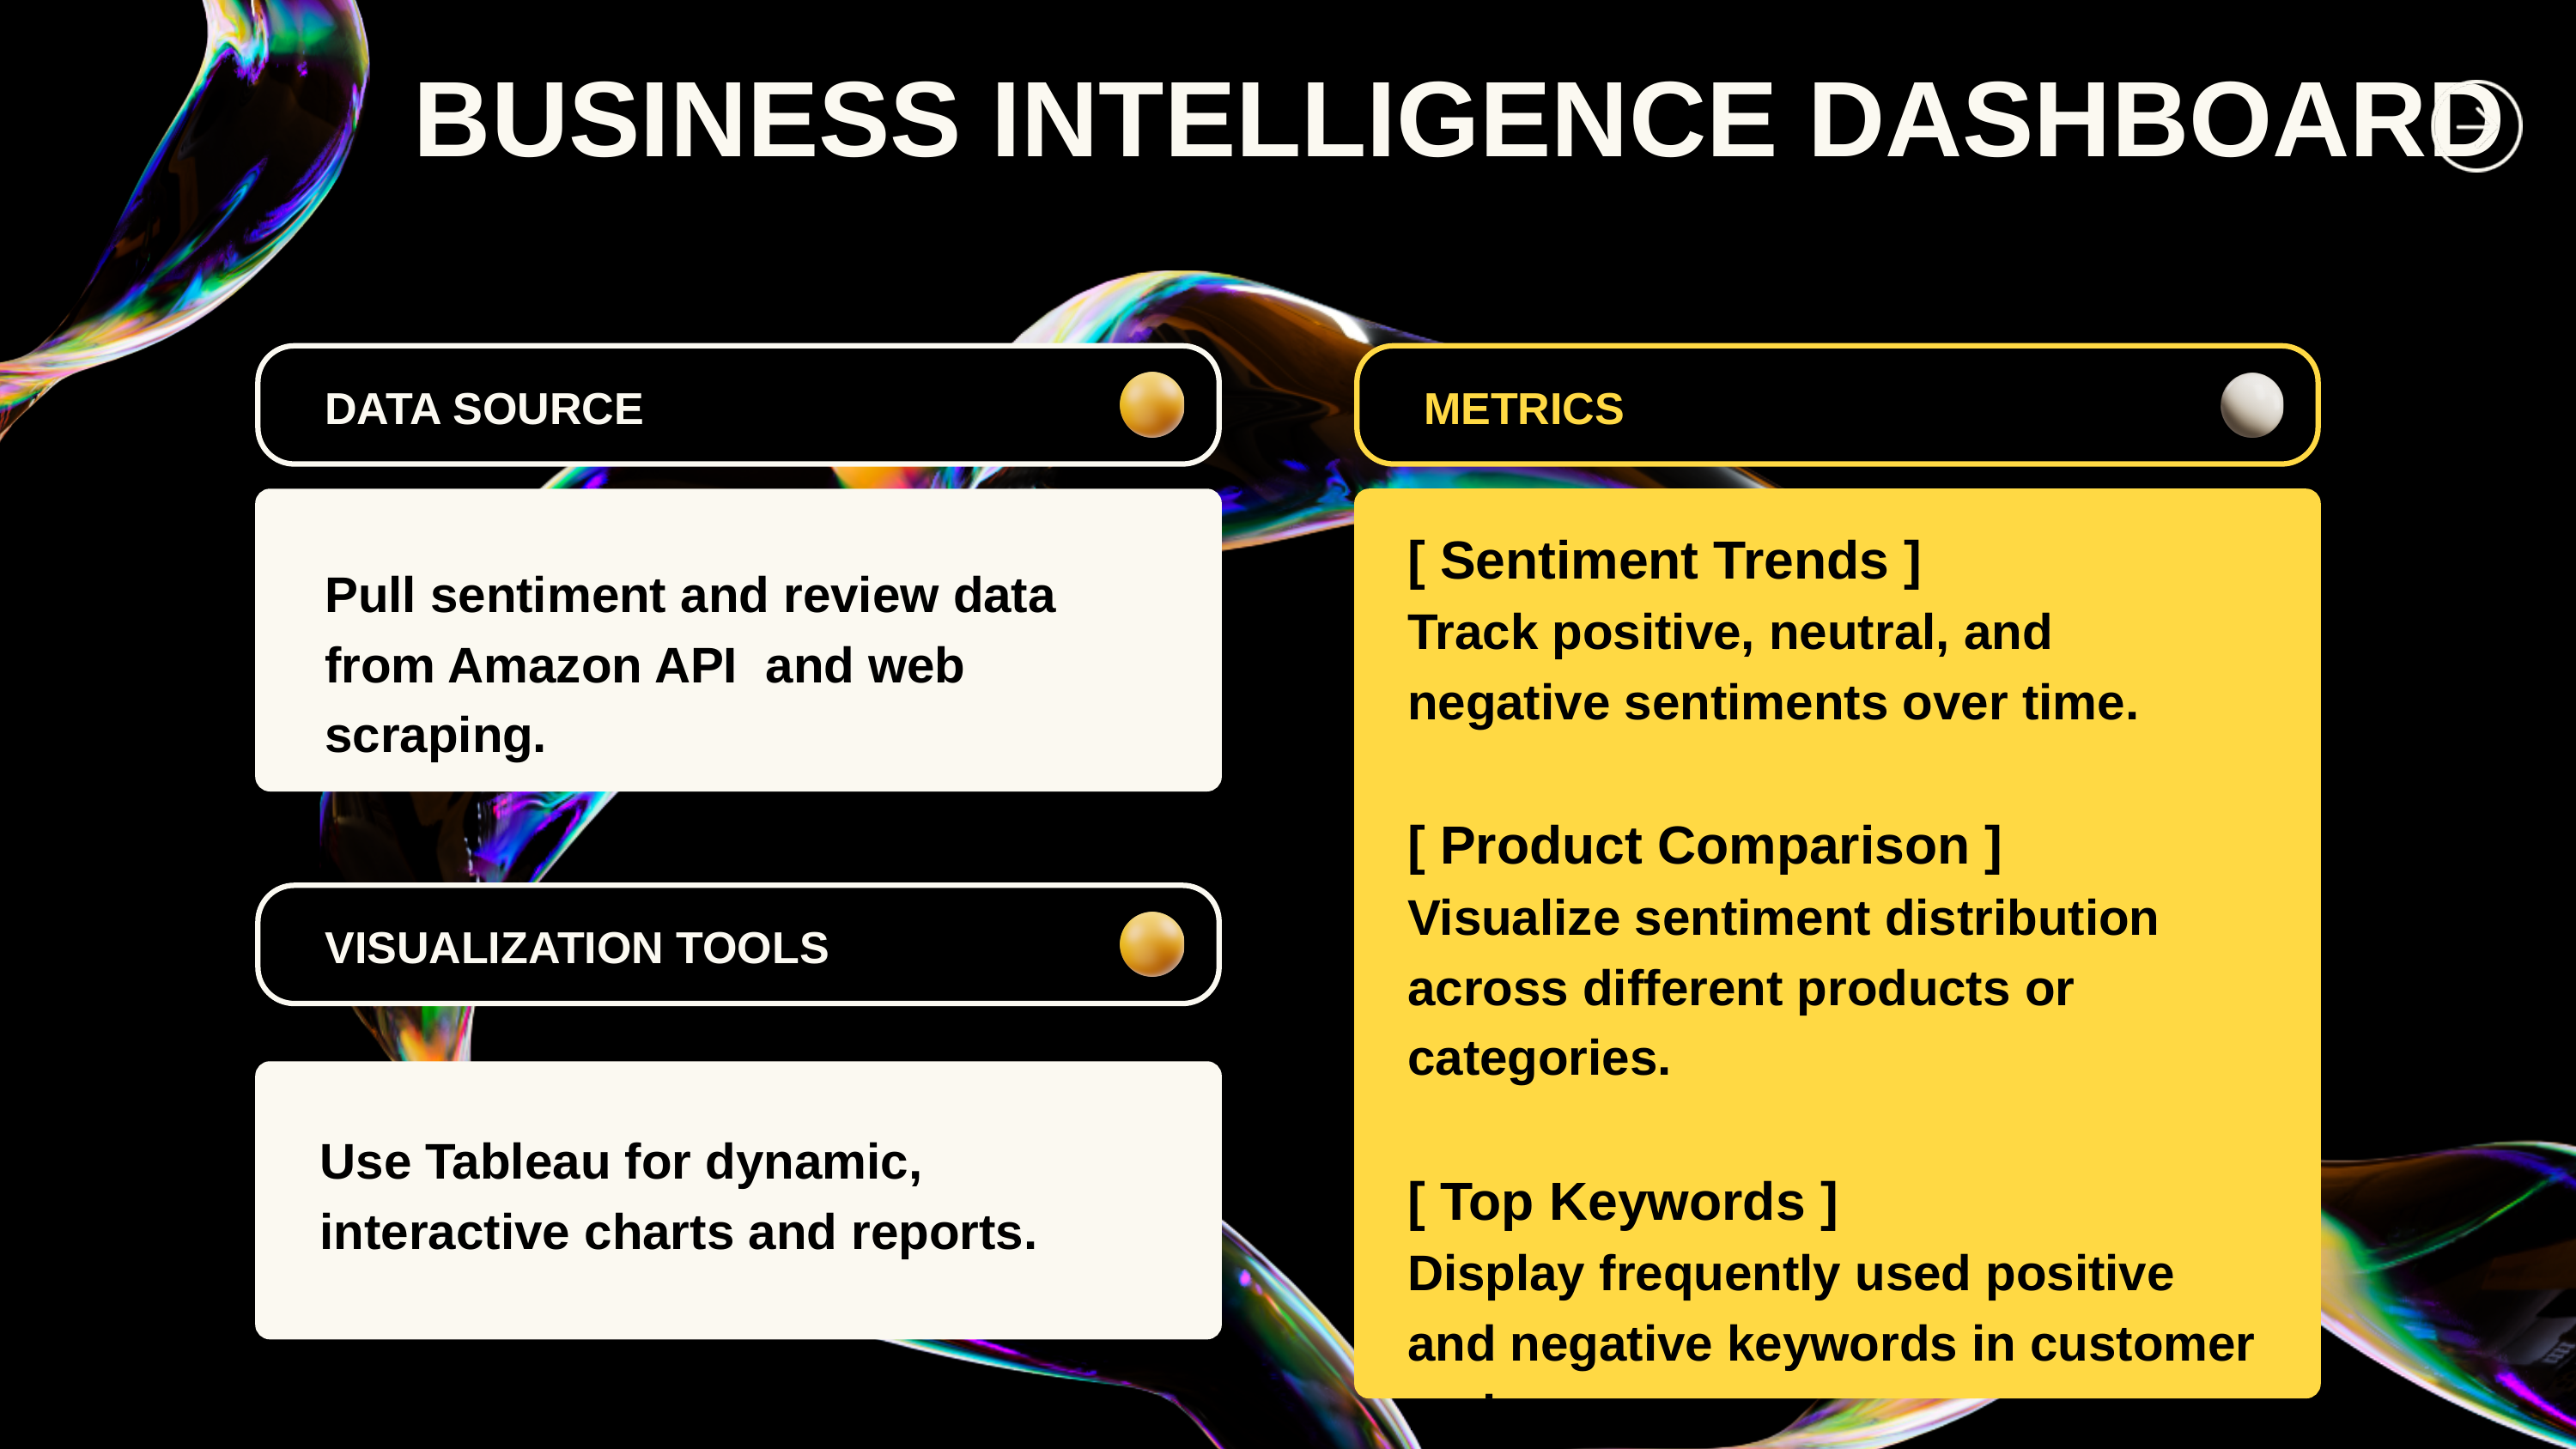

BUSINESS INTELLIGENCE DASHBOARD

DATA SOURCE
METRICS

[ Sentiment Trends ]
Track positive, neutral, and negative sentiments over time.

[ Product Comparison ]
Visualize sentiment distribution across different products or categories.

[ Top Keywords ]
Display frequently used positive and negative keywords in customer reviews.

Pull sentiment and review data from Amazon API  and web scraping.

VISUALIZATION TOOLS

Use Tableau for dynamic, interactive charts and reports.